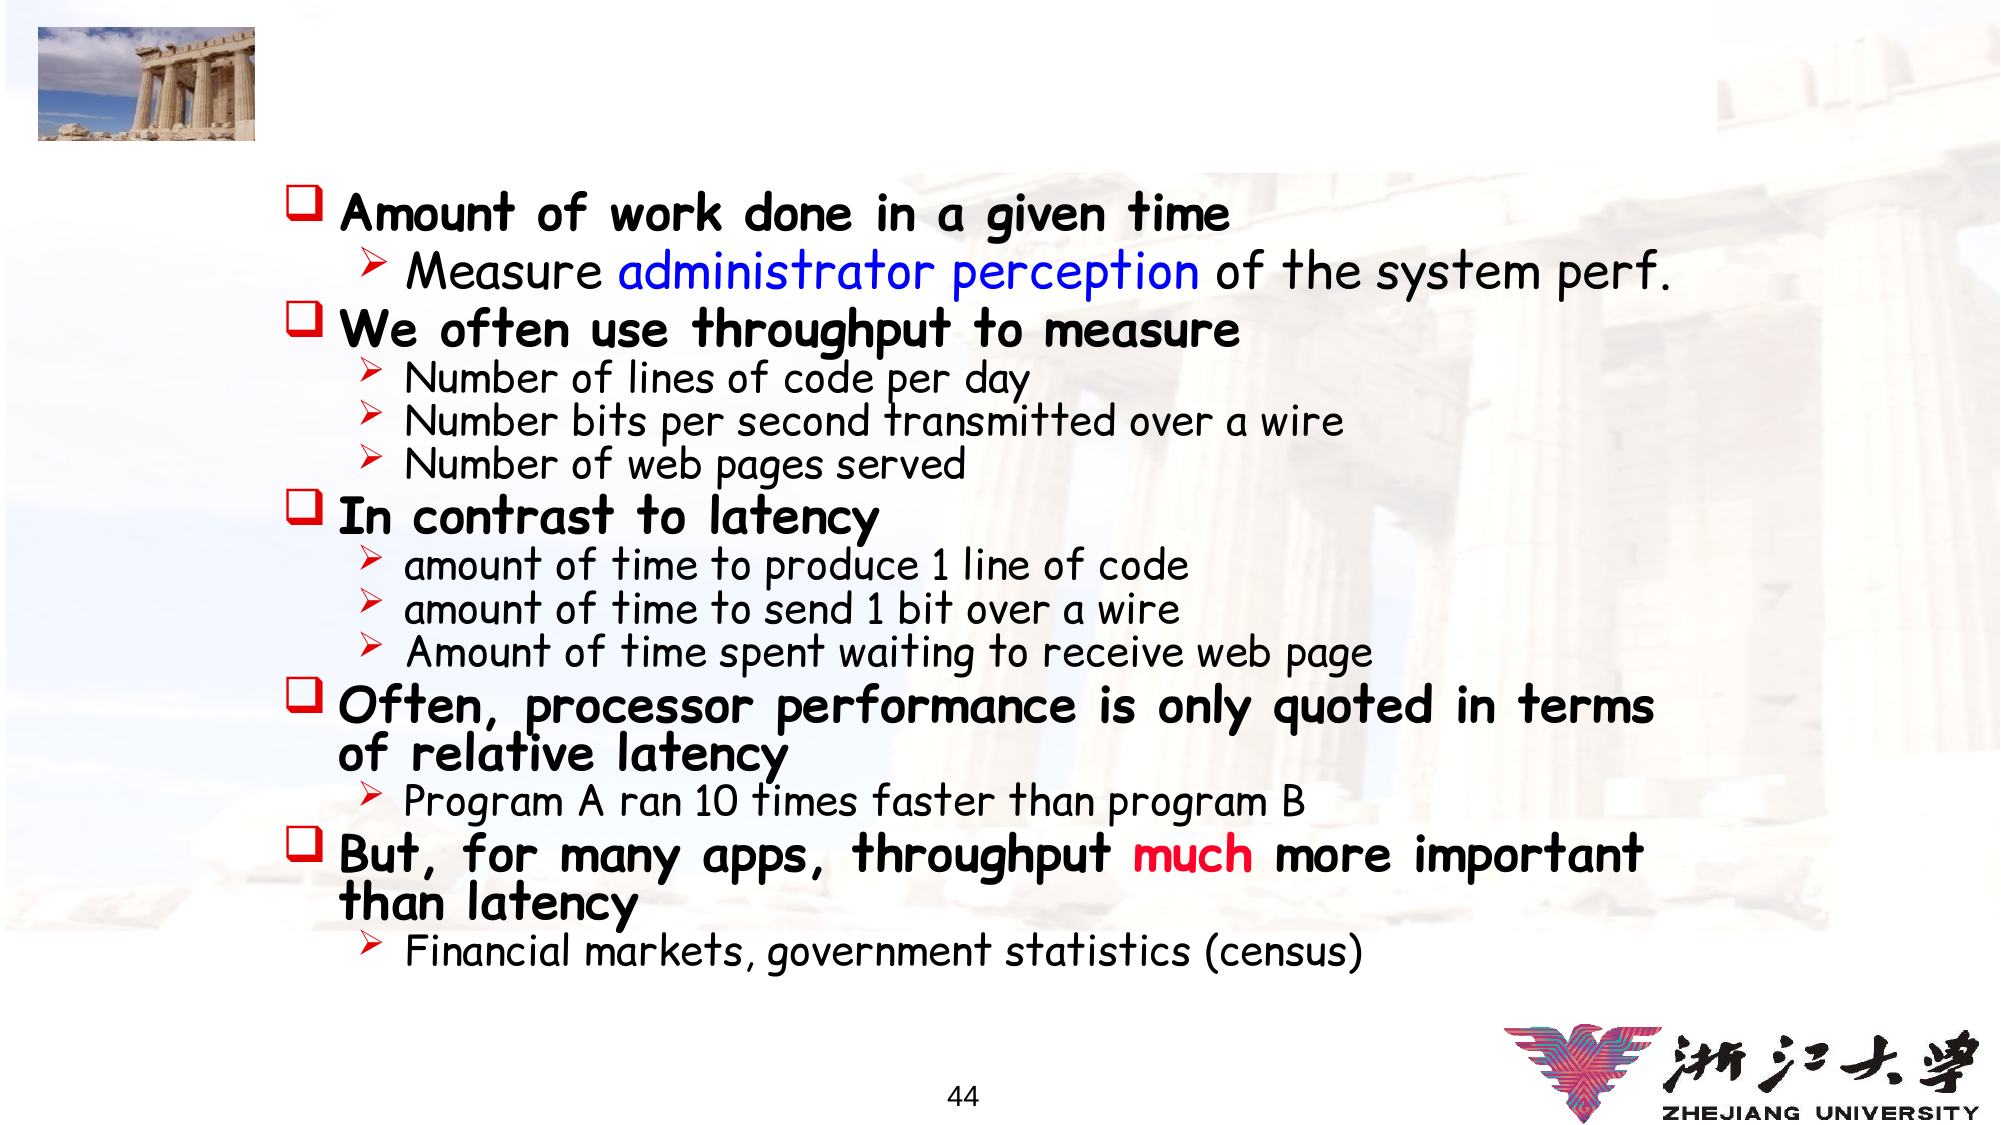

# Performance Metrics --throughput
Amount of work done in a given time
Measure administrator perception of the system perf.
We often use throughput to measure
Number of lines of code per day
Number bits per second transmitted over a wire
Number of web pages served
In contrast to latency
amount of time to produce 1 line of code
amount of time to send 1 bit over a wire
Amount of time spent waiting to receive web page
Often, processor performance is only quoted in terms of relative latency
Program A ran 10 times faster than program B
But, for many apps, throughput much more important than latency
Financial markets, government statistics (census)